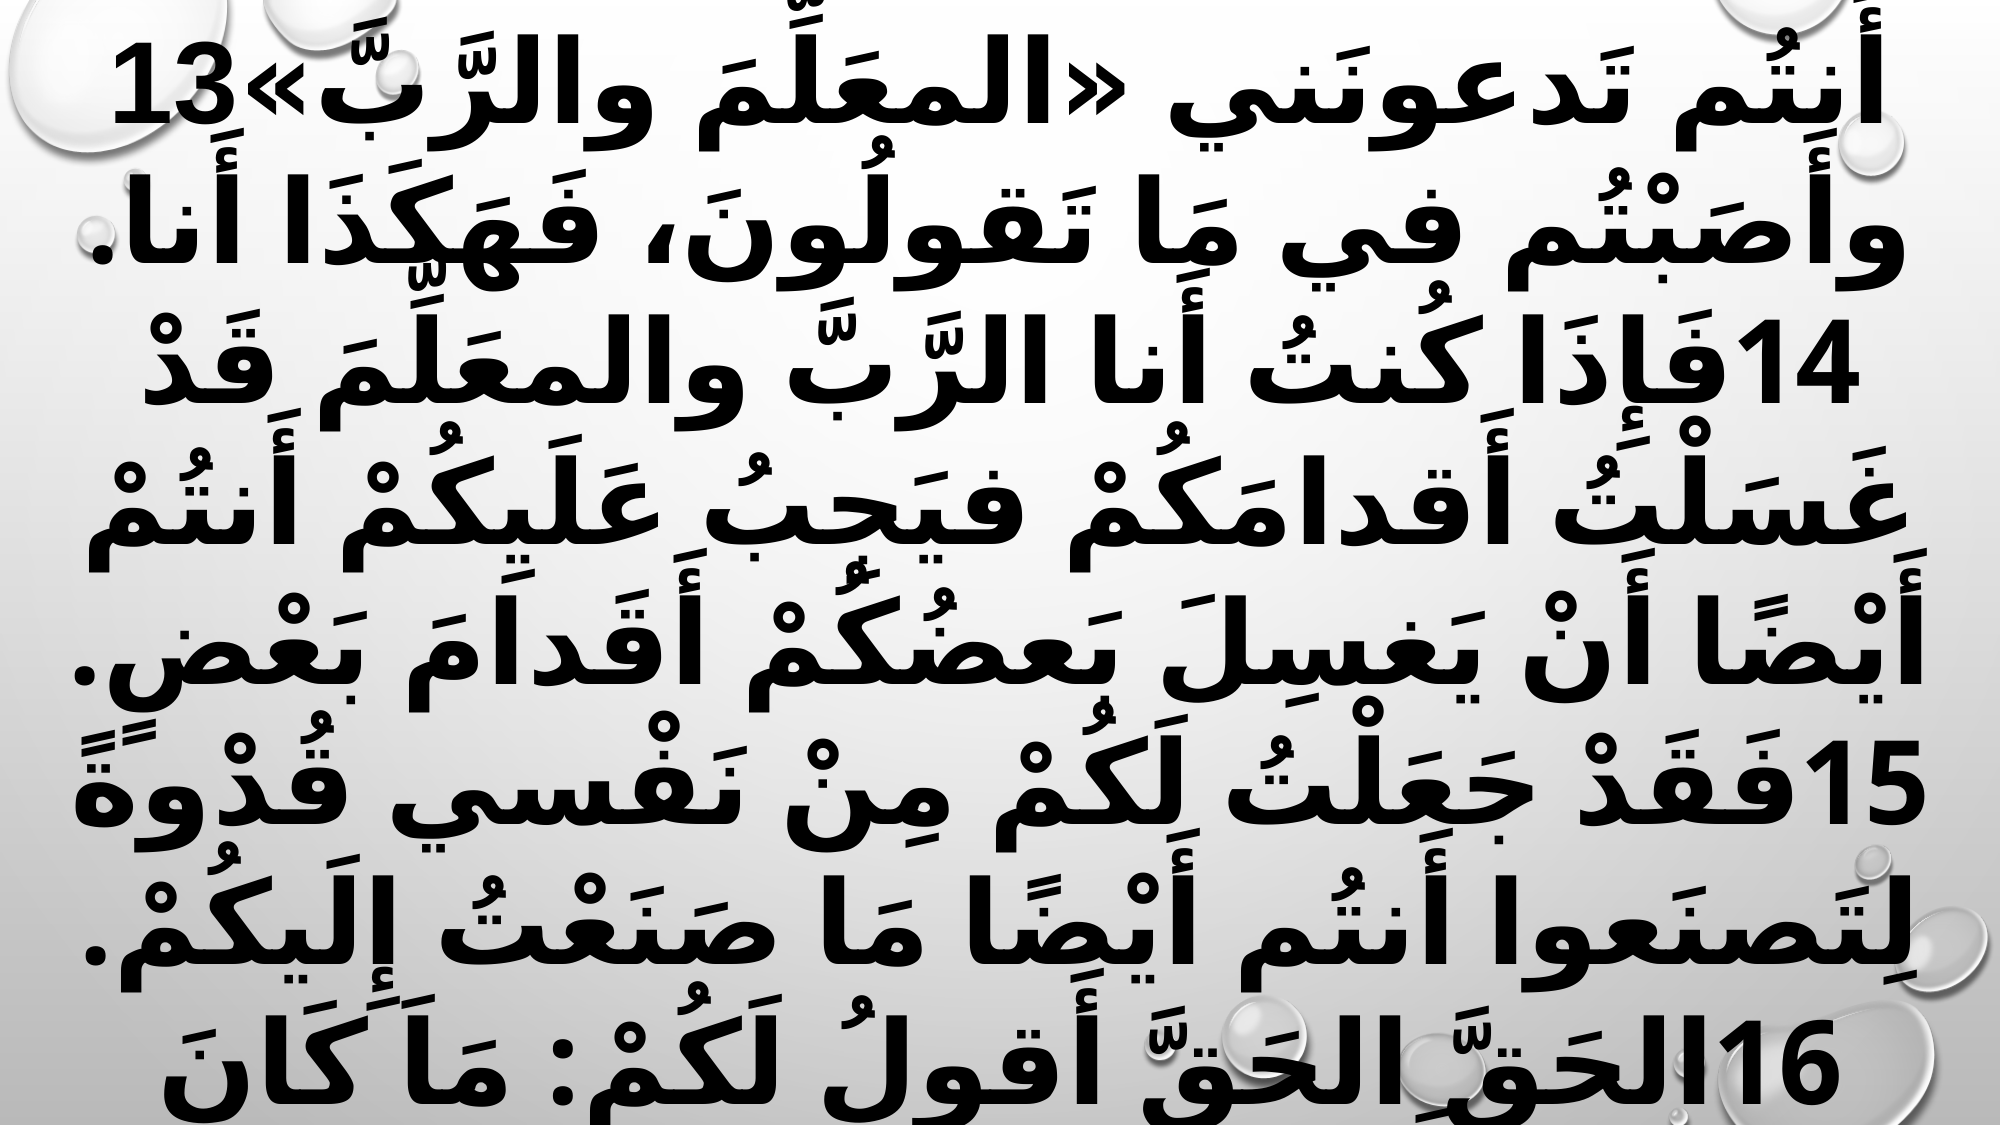

13أَنتُم تَدعونَني «المعَلِّمَ والرَّبَّ» وأَصَبْتُم في مَا تَقولُونَ، فَهَكَذَا أَنا. 14فَإِذَا كُنتُ أَنا الرَّبَّ والمعَلِّمَ قَدْ غَسَلْتُ أَقدامَكُمْ فيَجِبُ عَلَيِكُمْ أَنتُمْ أَيْضًا أَنْ يَغسِلَ بَعضُكُمْ أَقَدامَ بَعْضٍ. 15فَقَدْ جَعَلْتُ لَكُمْ مِنْ نَفْسي قُدْوةً لِتَصنَعوا أَنتُم أَيْضًا مَا صَنَعْتُ إِلَيكُمْ. 16الحَقَّ الحَقَّ أَقولُ لَكُمْ: مَاَ كَانَ الخادِمُ أَعْظِمَ مِنْ سَيِّدِهِ ولا كَانَ الرَّسولُ أَعظَمَ مِنْ مُرسِلِهِ. 17أَمَّا وقَدْ عَلِمْتُمْ هَذَا فَطُوبَى لَكُمْ إِذا عَمِلْتُمْ بِهِ.